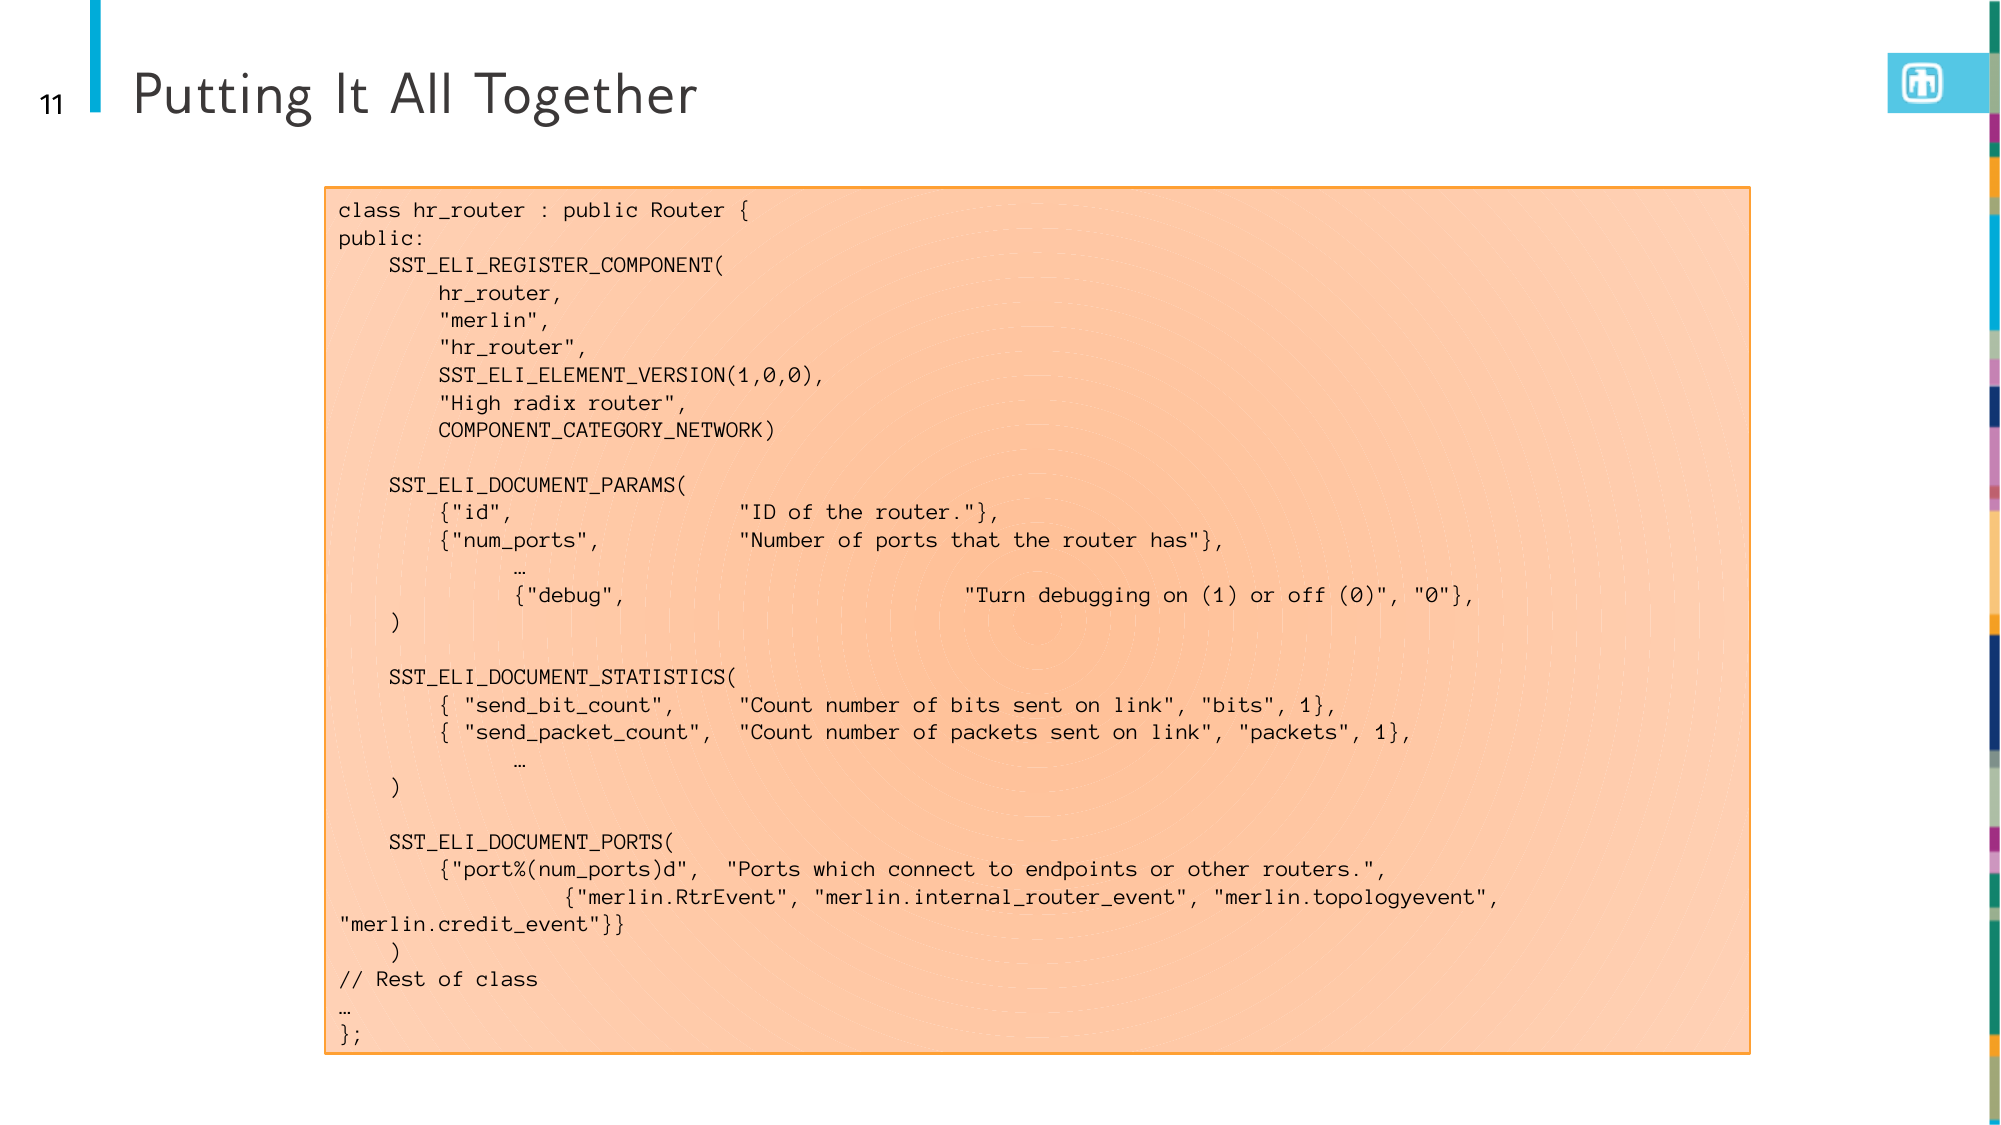

# Putting It All Together
11
class hr_router : public Router {
public:
    SST_ELI_REGISTER_COMPONENT(
        hr_router,
        "merlin",
        "hr_router",
        SST_ELI_ELEMENT_VERSION(1,0,0),
        "High radix router",
        COMPONENT_CATEGORY_NETWORK)

    SST_ELI_DOCUMENT_PARAMS(
        {"id",                  "ID of the router."},
        {"num_ports",           "Number of ports that the router has"},
	  …
	  {"debug",			  "Turn debugging on (1) or off (0)", "0"},
    )

    SST_ELI_DOCUMENT_STATISTICS(
        { "send_bit_count",     "Count number of bits sent on link", "bits", 1},
        { "send_packet_count",  "Count number of packets sent on link", "packets", 1},
	  …
    )

    SST_ELI_DOCUMENT_PORTS(
        {"port%(num_ports)d",  "Ports which connect to endpoints or other routers.",
	      {"merlin.RtrEvent", "merlin.internal_router_event", "merlin.topologyevent", "merlin.credit_event"}}
    )
// Rest of class
…
};